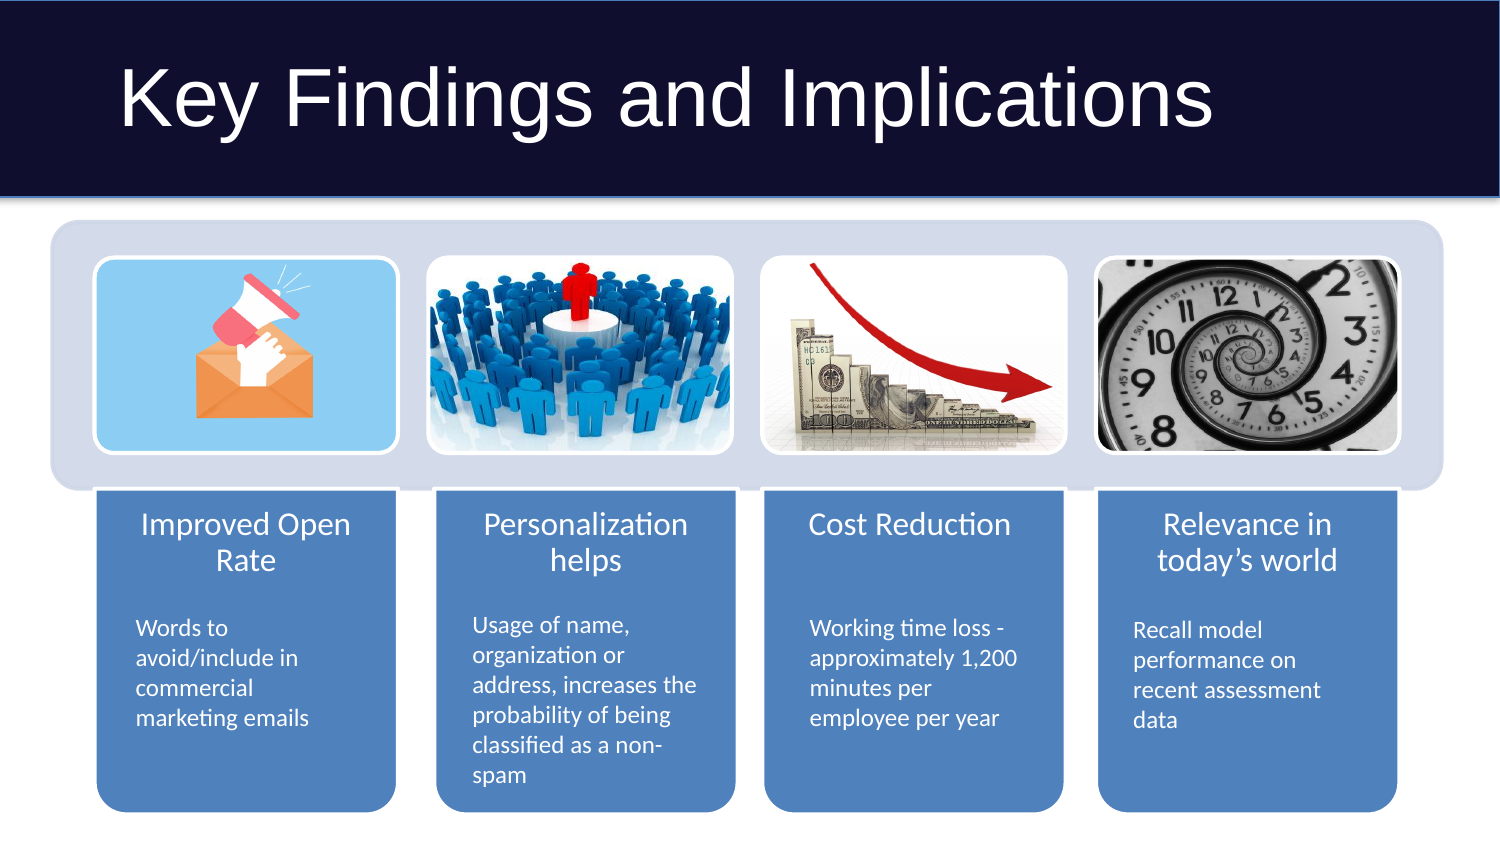

# Key Findings and Implications

Improved Open Rate

Personalization helps

Cost Reduction

Relevance in today’s world
Usage of name, organization or address, increases the probability of being classified as a non-spam

Working time loss - approximately 1,200 minutes per employee per year
Words to avoid/include in commercial marketing emails
Recall model performance on recent assessment data